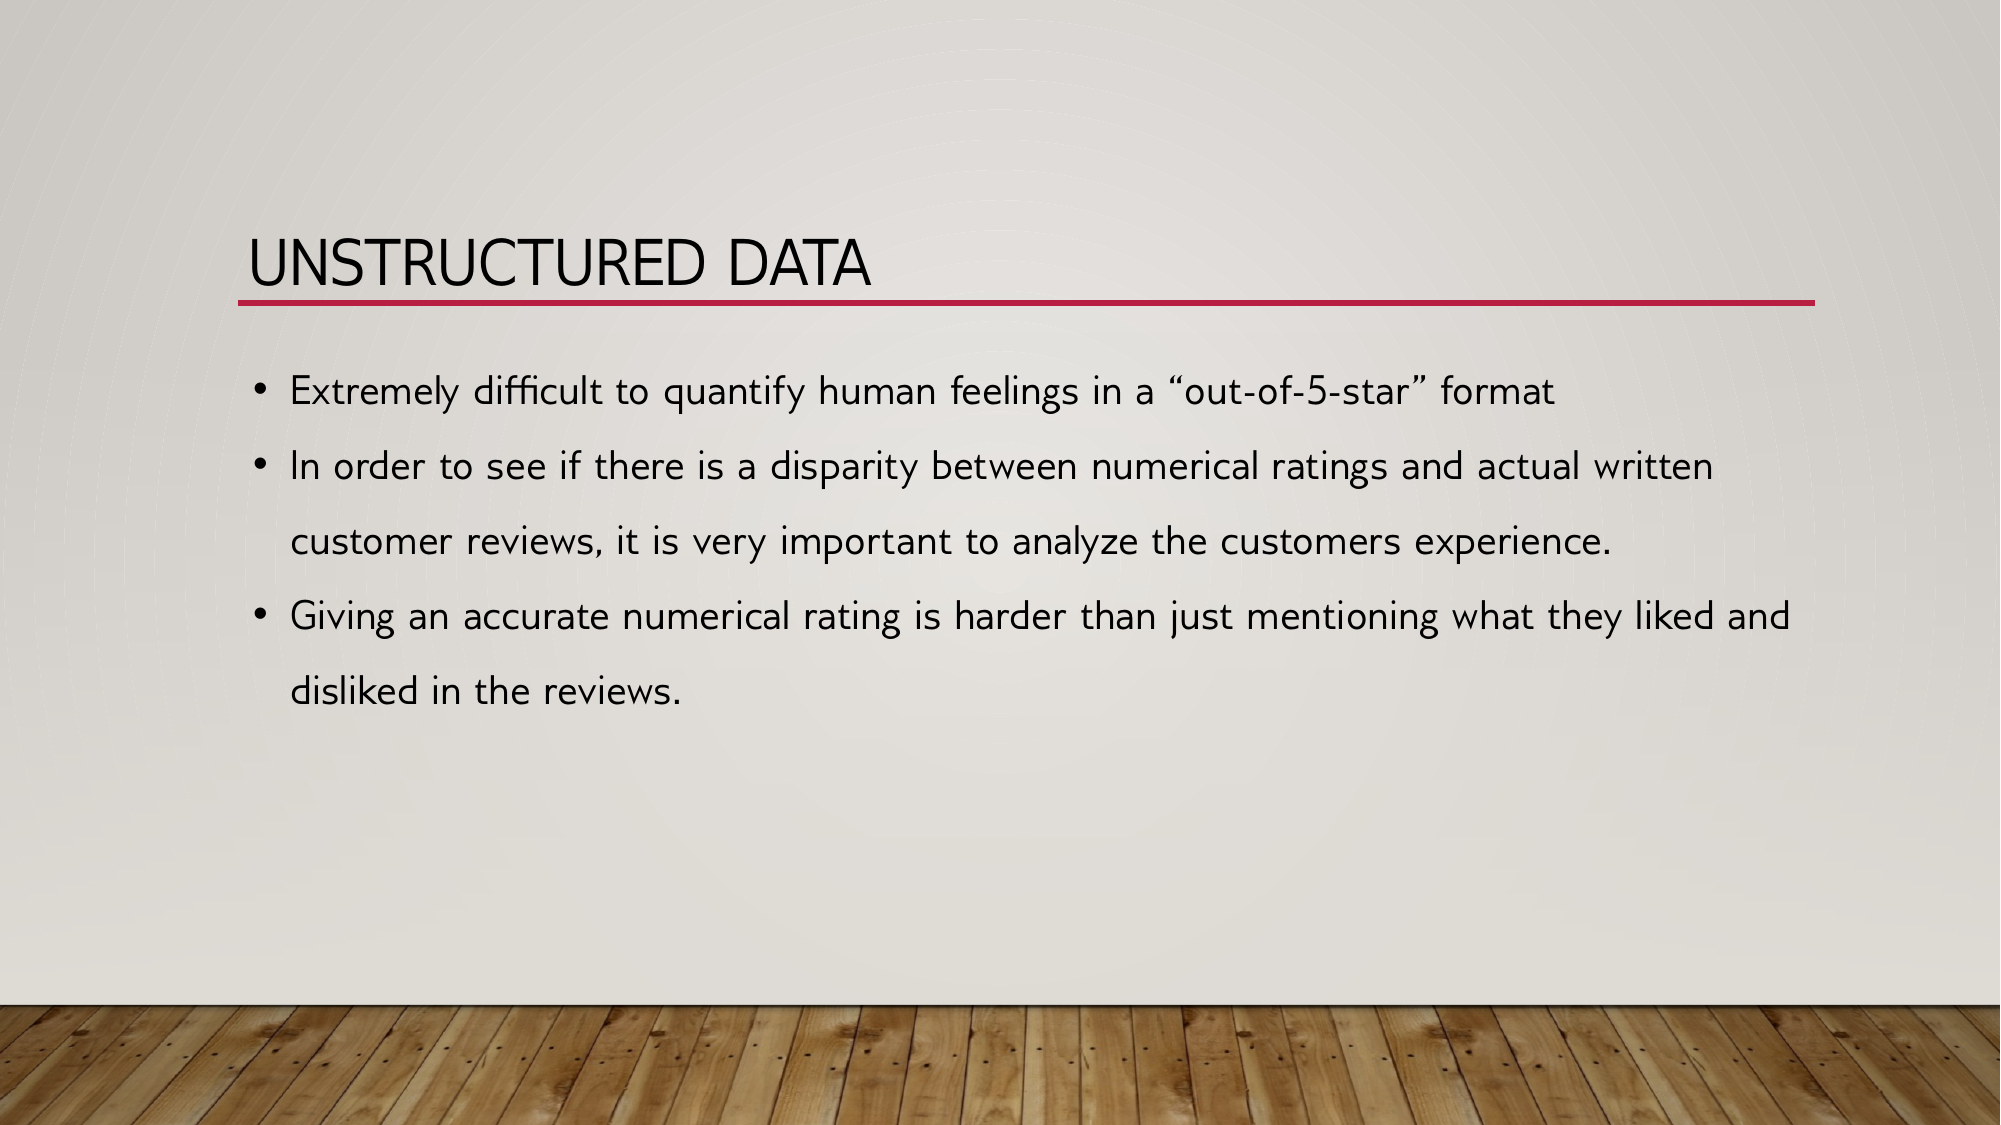

# Unstructured DATA
Extremely difficult to quantify human feelings in a “out-of-5-star” format
In order to see if there is a disparity between numerical ratings and actual written customer reviews, it is very important to analyze the customers experience.
Giving an accurate numerical rating is harder than just mentioning what they liked and disliked in the reviews.